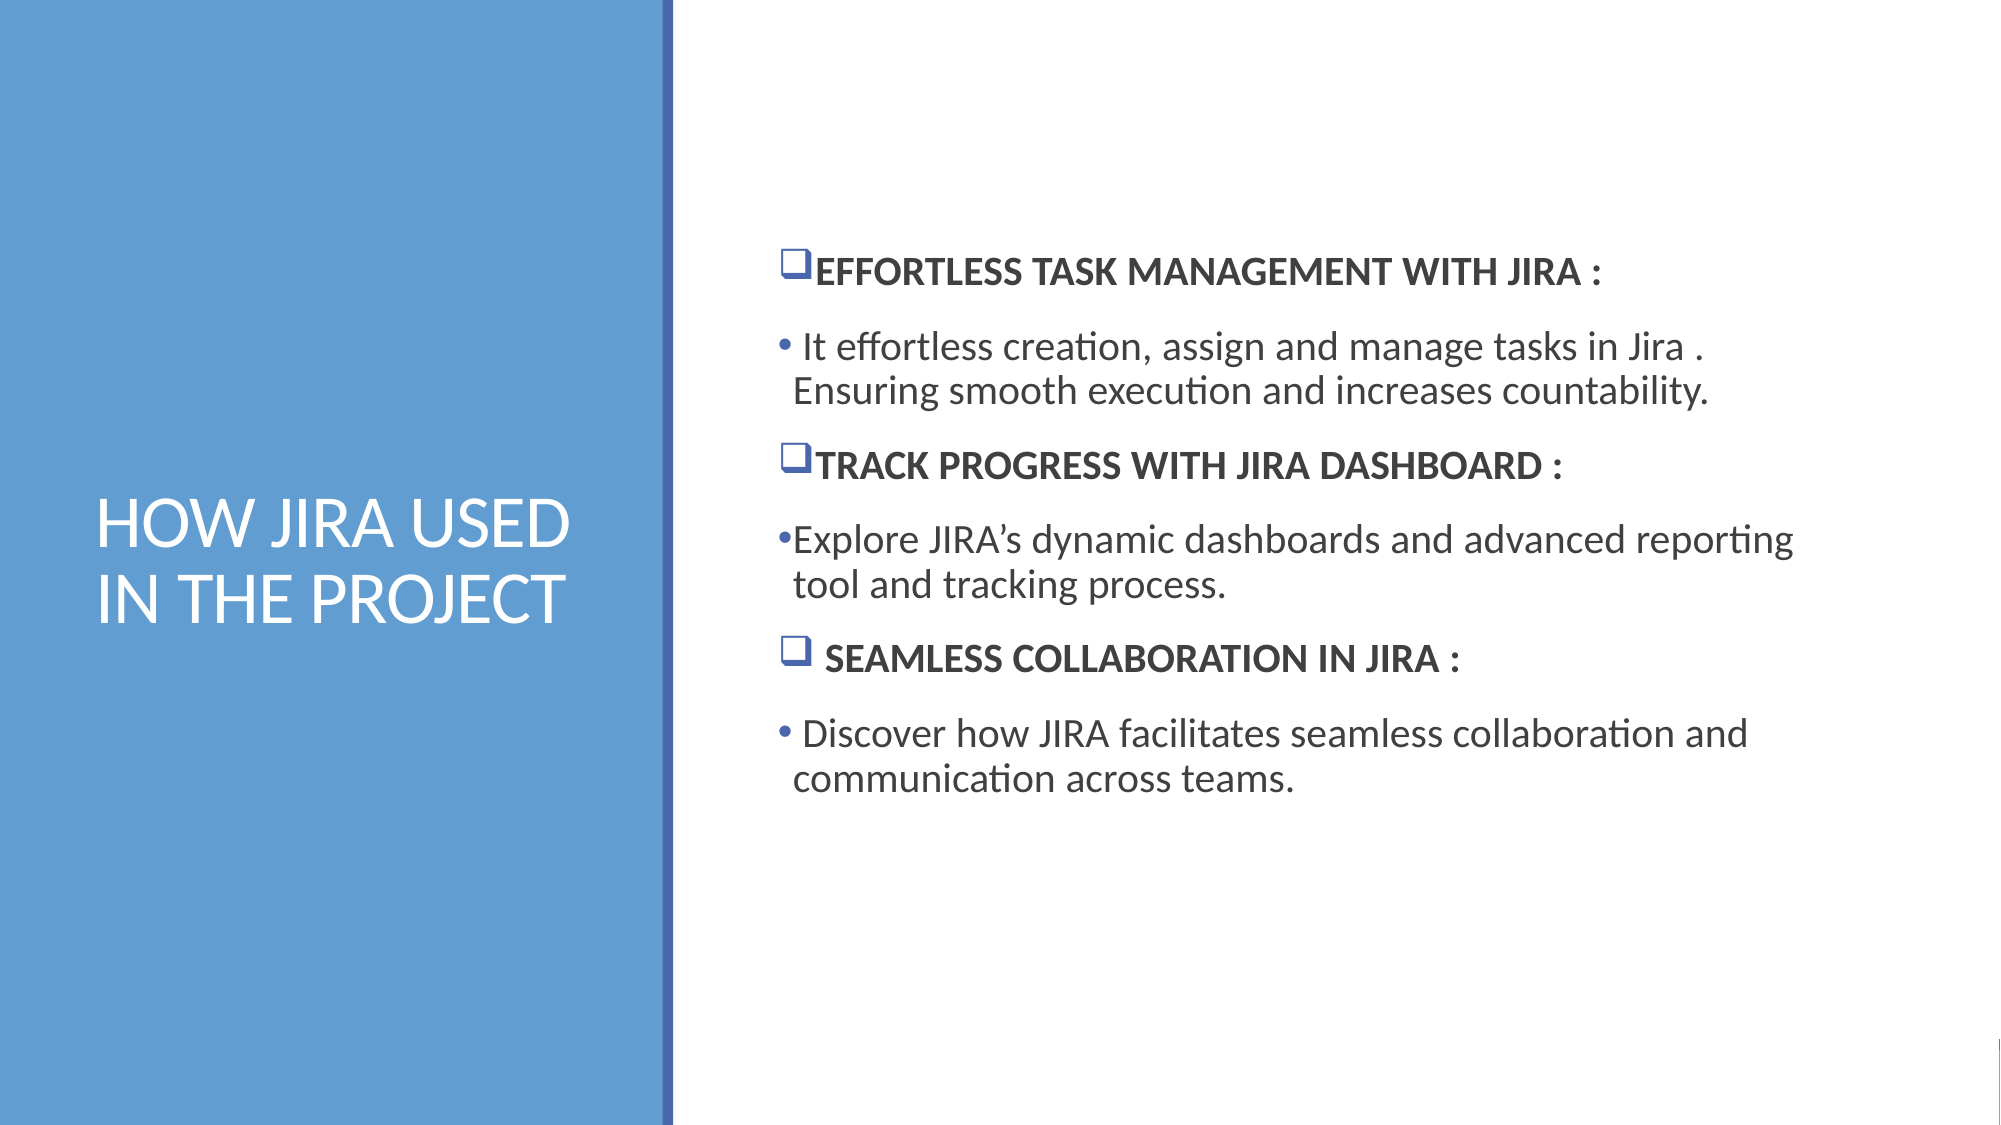

# HOW JIRA USED IN THE PROJECT
EFFORTLESS TASK MANAGEMENT WITH JIRA :
 It effortless creation, assign and manage tasks in Jira . Ensuring smooth execution and increases countability.
TRACK PROGRESS WITH JIRA DASHBOARD :
Explore JIRA’s dynamic dashboards and advanced reporting tool and tracking process.
 SEAMLESS COLLABORATION IN JIRA :
 Discover how JIRA facilitates seamless collaboration and communication across teams.